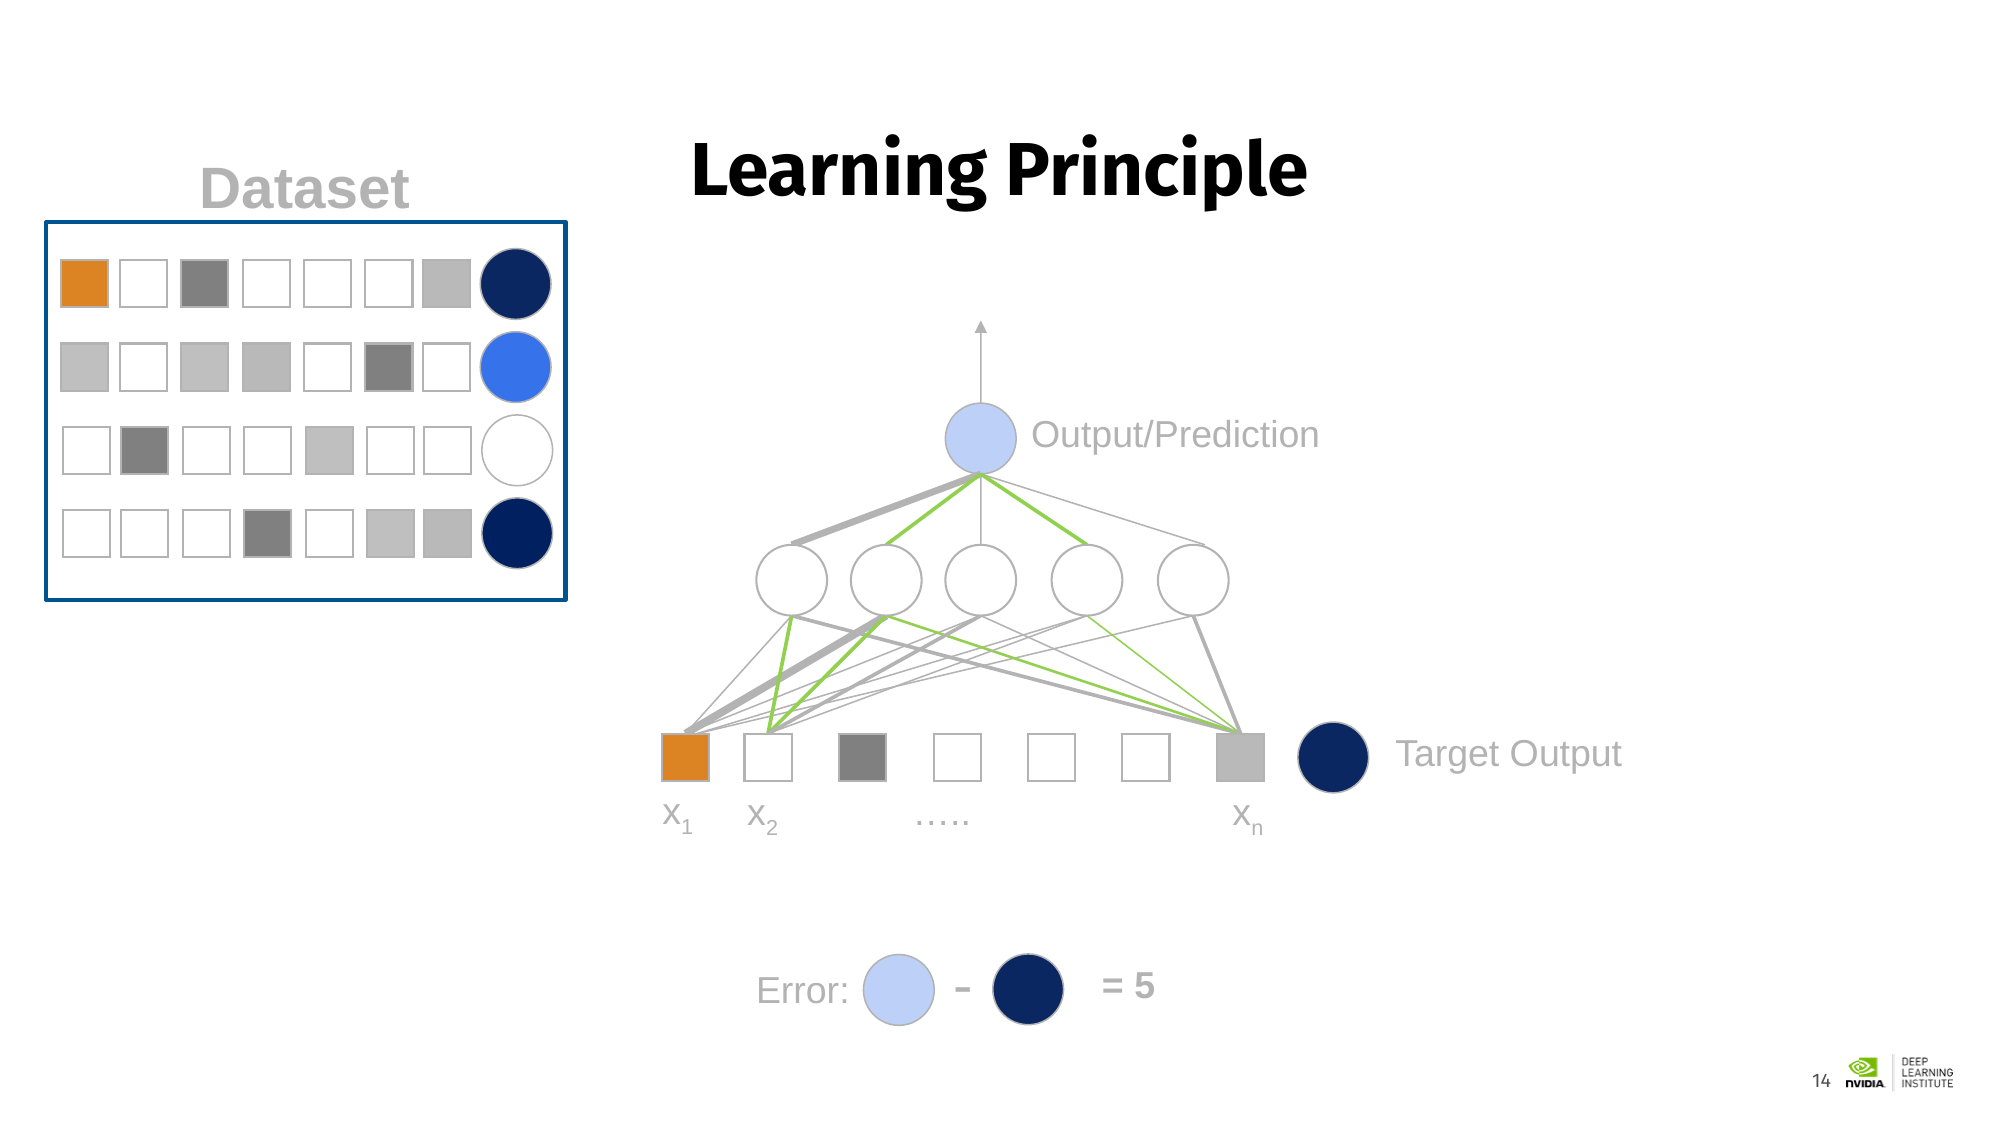

# Learning Principle
Dataset

Output/Prediction

Target Output

x1
x2
…..
xn
-

= 5

Error: